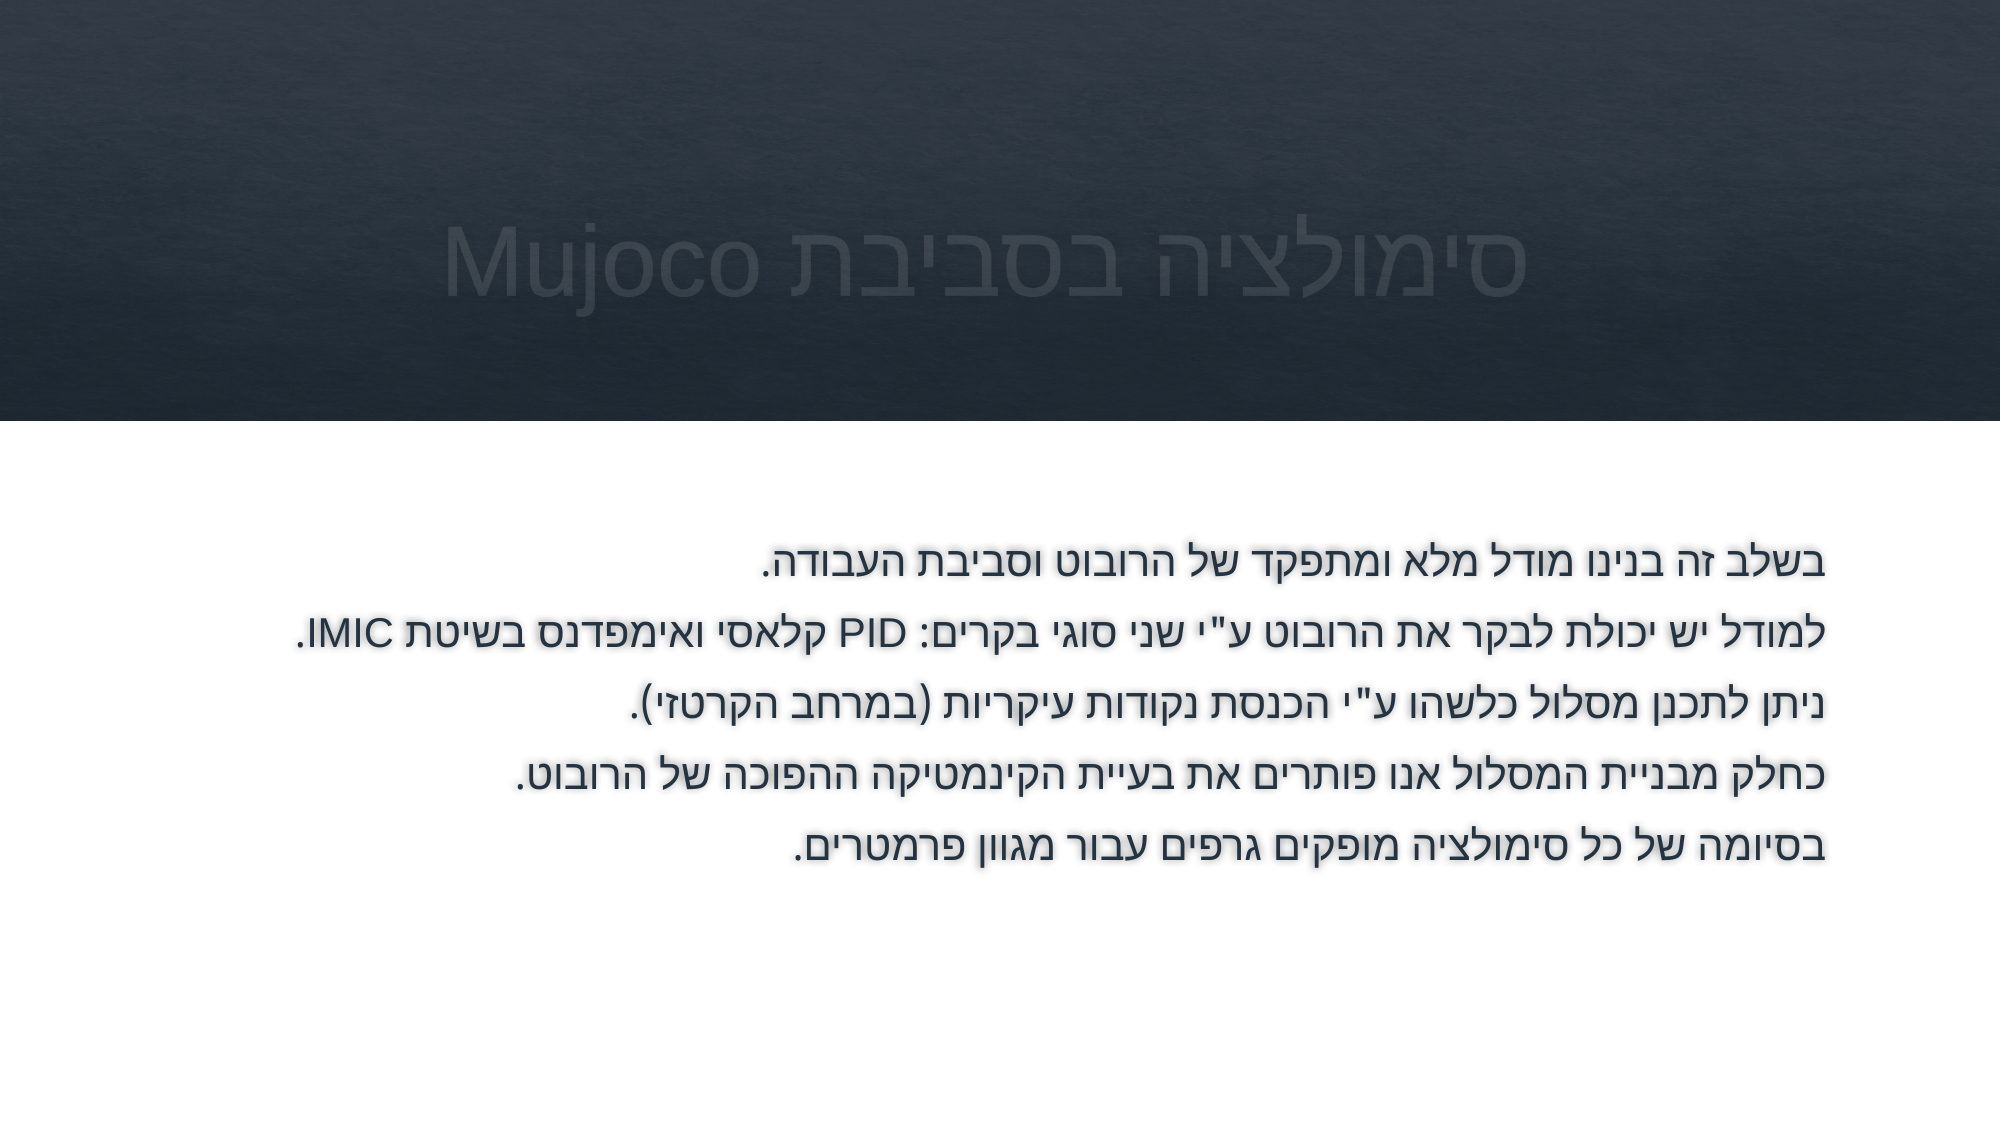

# סימולציה בסביבת Mujoco
בשלב זה בנינו מודל מלא ומתפקד של הרובוט וסביבת העבודה.
למודל יש יכולת לבקר את הרובוט ע"י שני סוגי בקרים: PID קלאסי ואימפדנס בשיטת IMIC.
ניתן לתכנן מסלול כלשהו ע"י הכנסת נקודות עיקריות (במרחב הקרטזי).
כחלק מבניית המסלול אנו פותרים את בעיית הקינמטיקה ההפוכה של הרובוט.
בסיומה של כל סימולציה מופקים גרפים עבור מגוון פרמטרים.